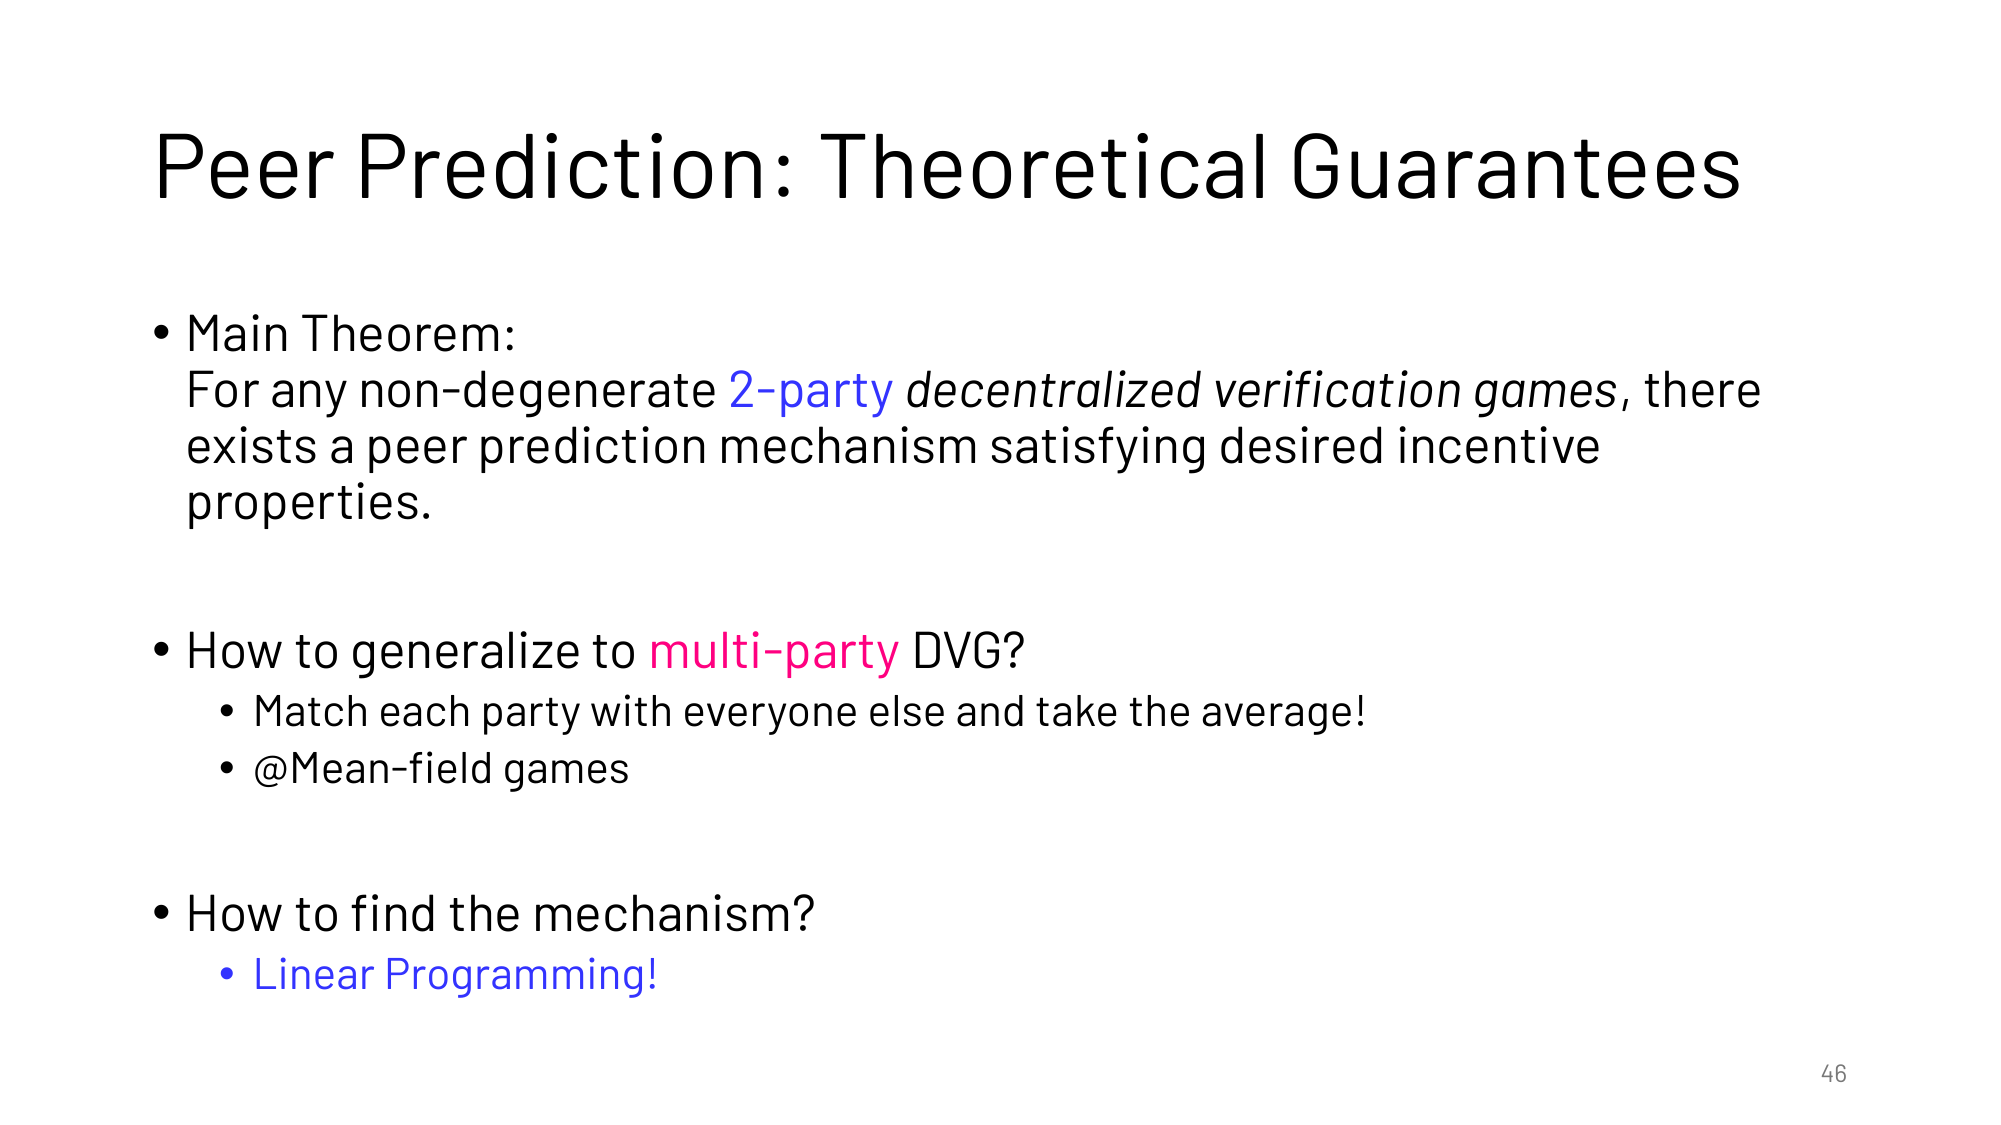

# Peer Prediction: Theoretical Guarantees
Main Theorem:
For any non-degenerate 2-party decentralized verification games, there exists a peer prediction mechanism satisfying desired incentive properties.

How to generalize to multi-party DVG?
Match each party with everyone else and take the average!
@Mean-field games

How to find the mechanism?
Linear Programming!

46